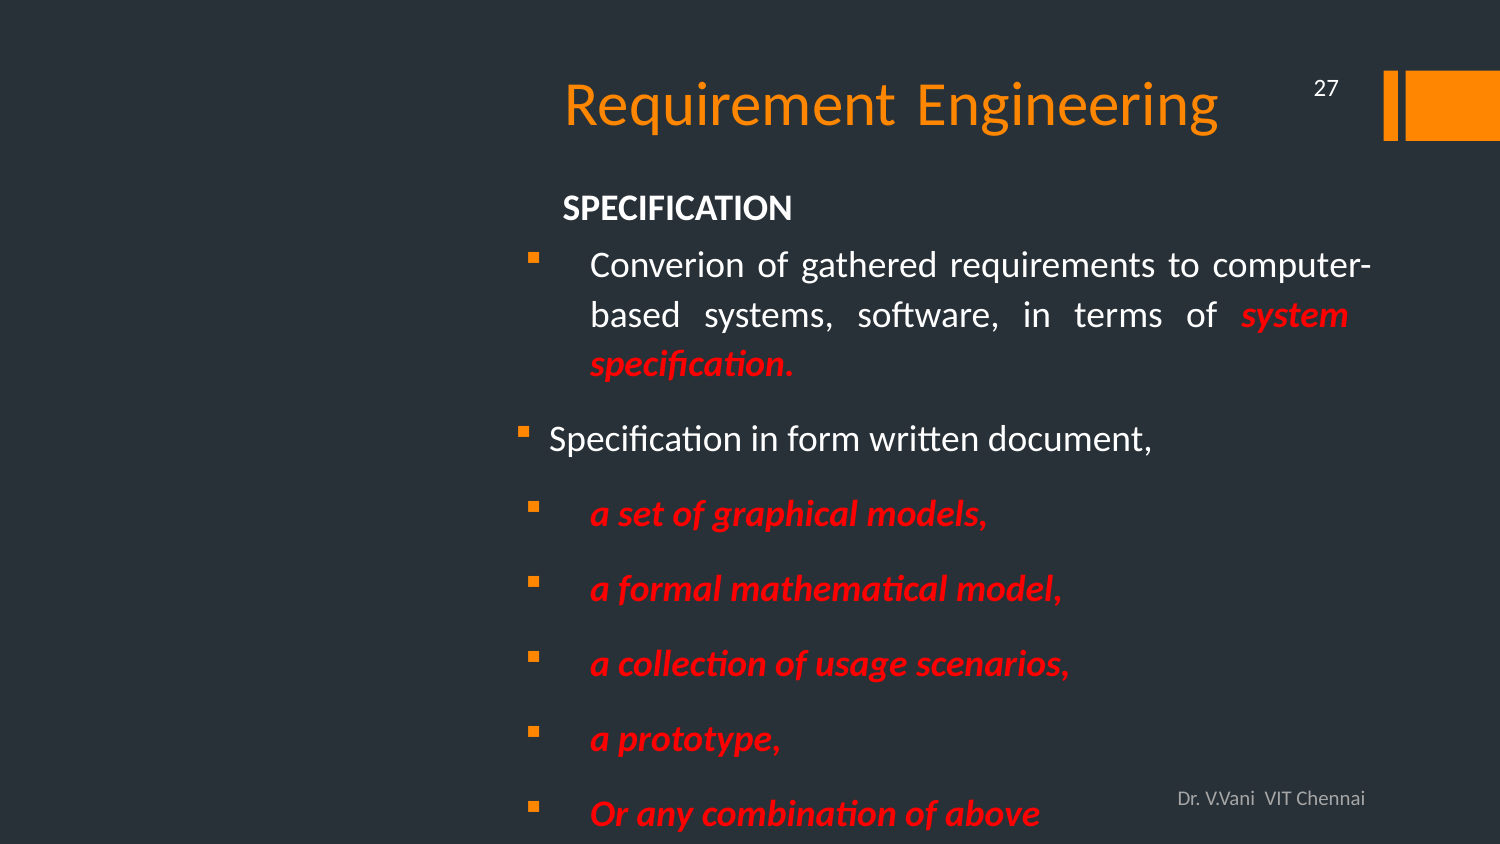

# Requirement Engineering
27
SPECIFICATION
Converion of gathered requirements to computer-based systems, software, in terms of system  specification.
Specification in form written document,
a set of graphical models,
a formal mathematical model,
a collection of usage scenarios,
a prototype,
Or any combination of above

Dr. V.Vani  VIT Chennai